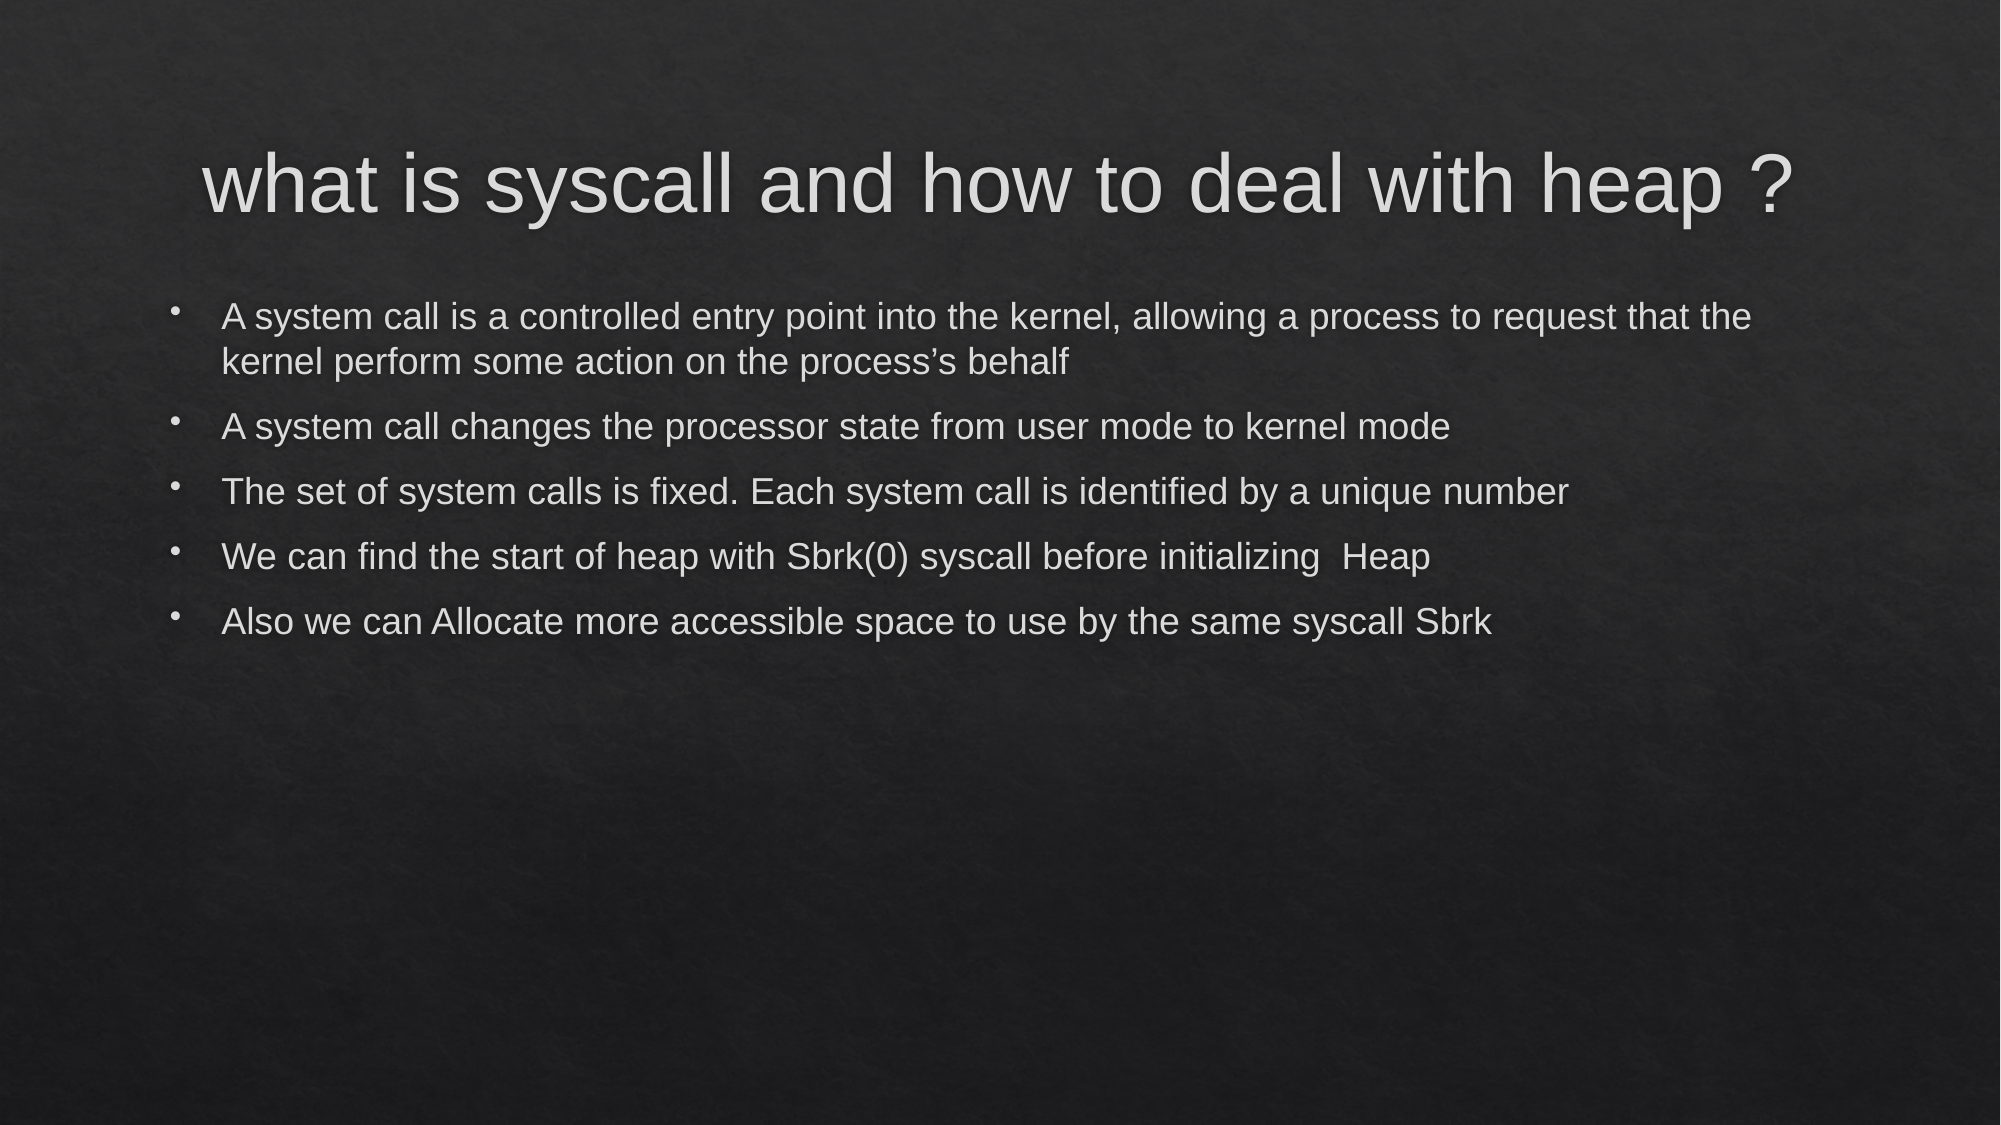

# what is syscall and how to deal with heap ?
A system call is a controlled entry point into the kernel, allowing a process to request that the kernel perform some action on the process’s behalf
A system call changes the processor state from user mode to kernel mode
The set of system calls is fixed. Each system call is identified by a unique number
We can find the start of heap with Sbrk(0) syscall before initializing  Heap
Also we can Allocate more accessible space to use by the same syscall Sbrk